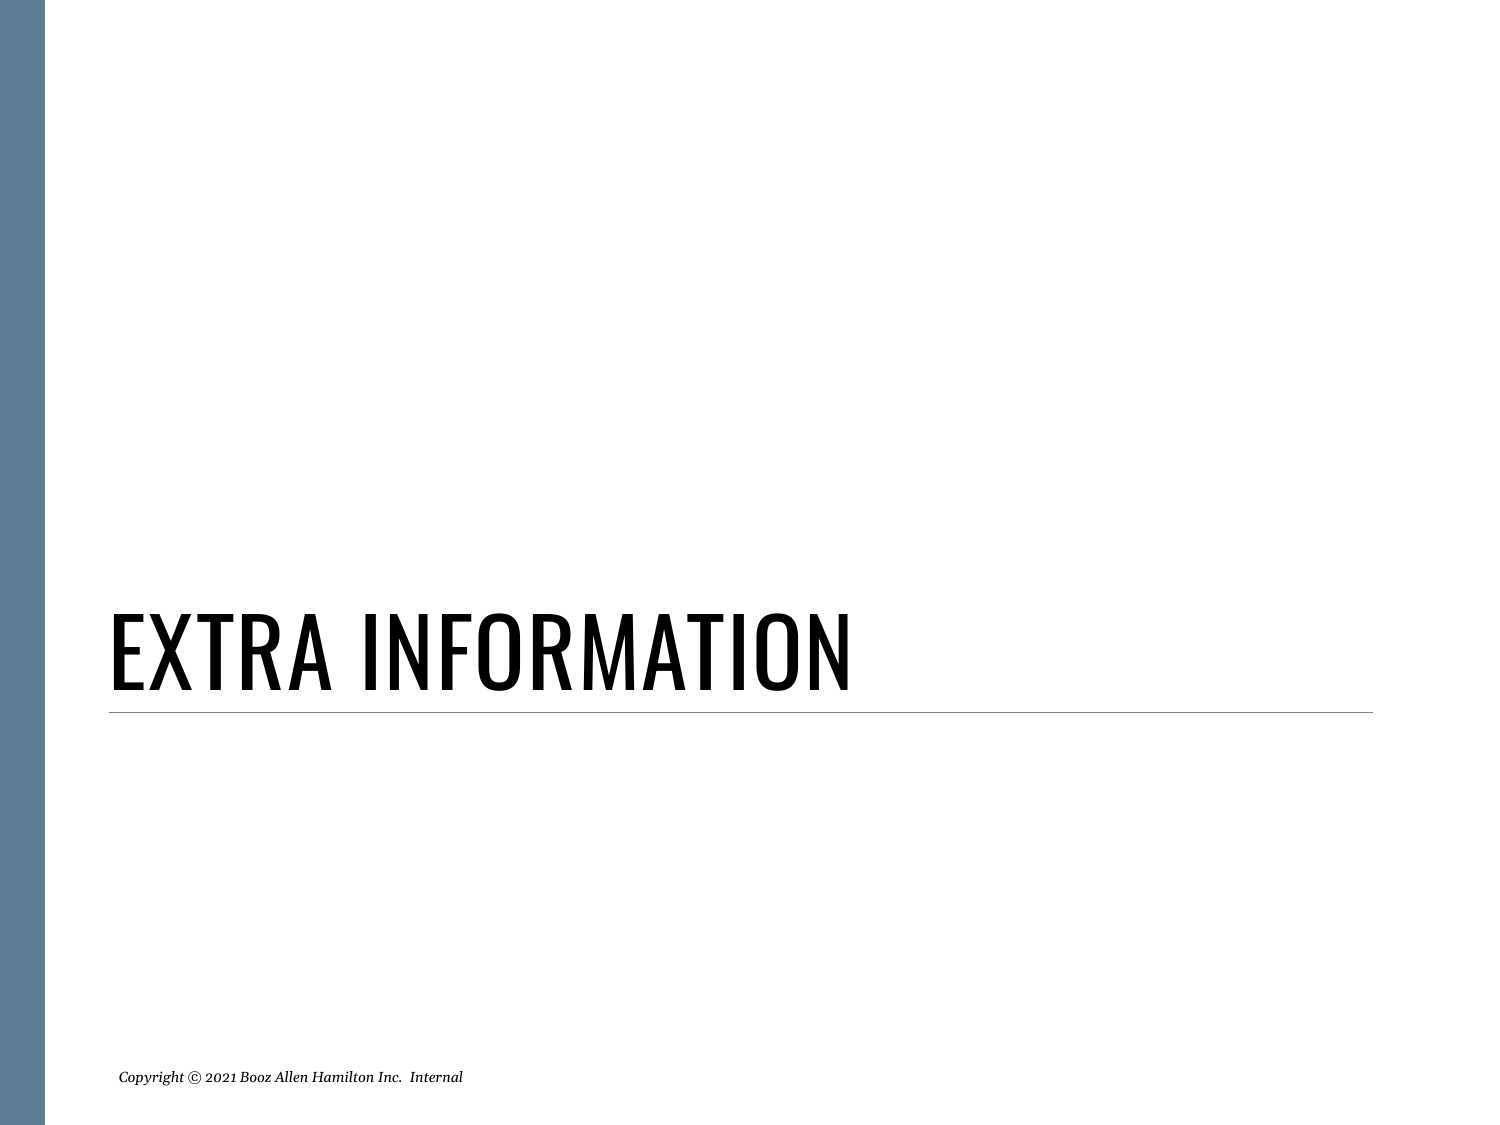

# Extra Information
Copyright © 2021 Booz Allen Hamilton Inc.  Internal